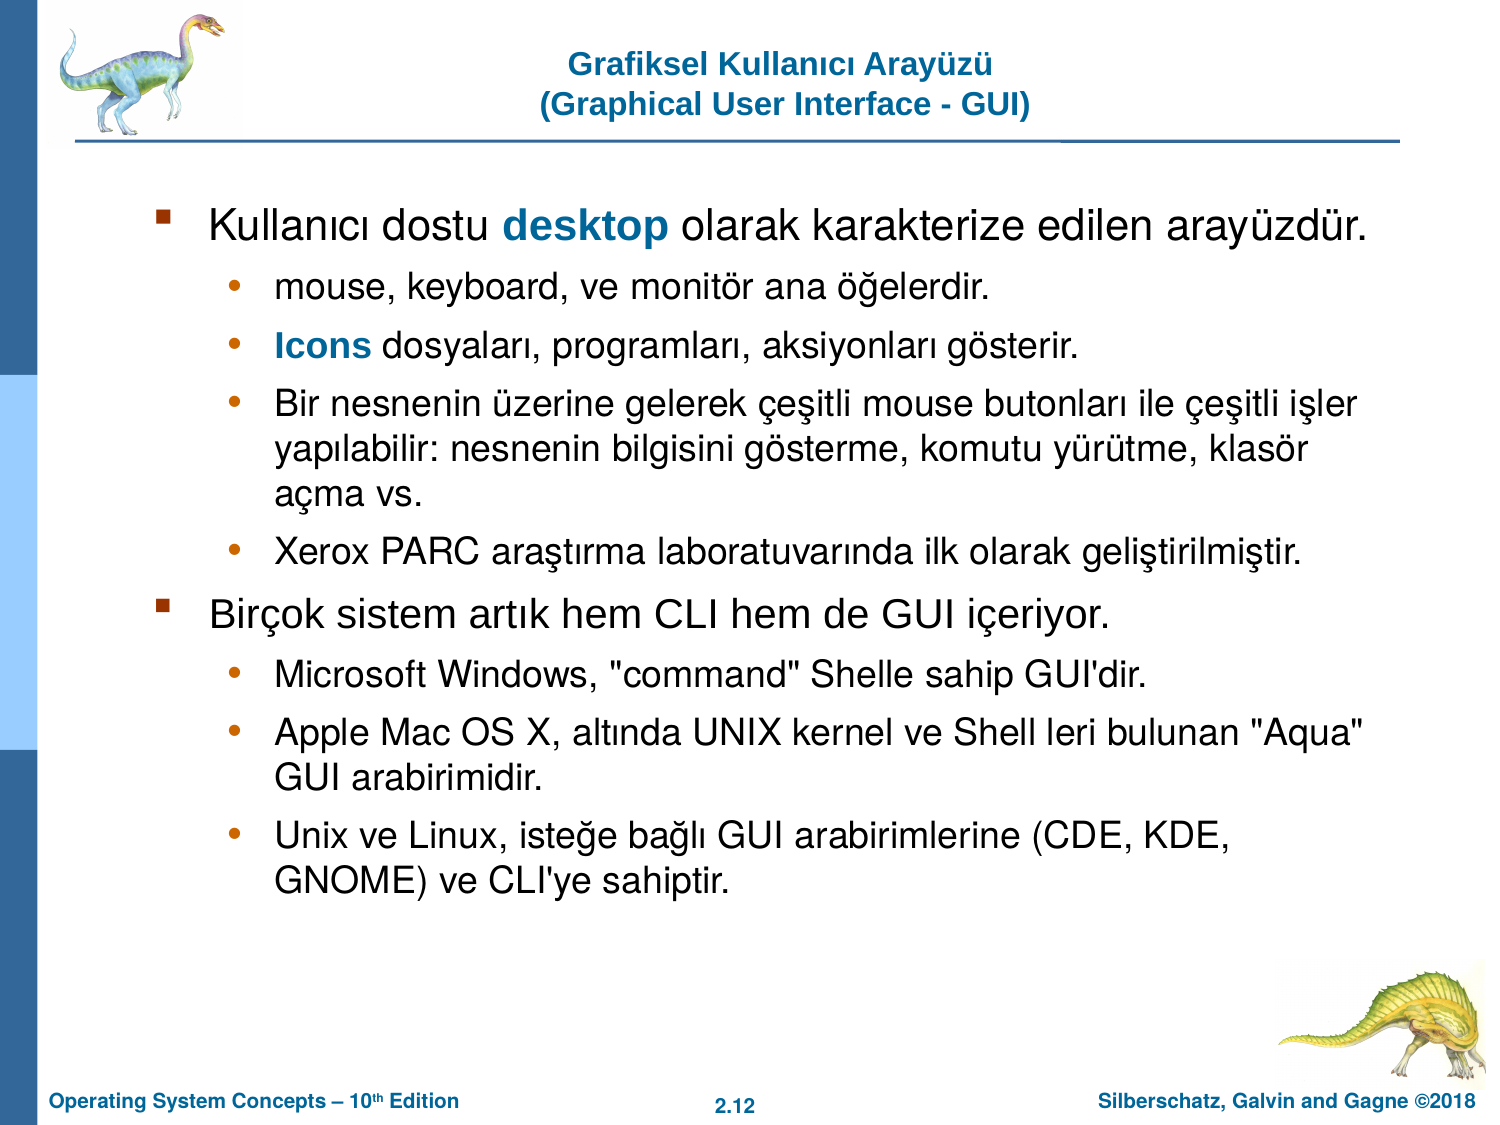

# Grafiksel Kullanıcı Arayüzü (Graphical User Interface - GUI)
Kullanıcı dostu desktop olarak karakterize edilen arayüzdür.
mouse, keyboard, ve monitör ana öğelerdir.
Icons dosyaları, programları, aksiyonları gösterir.
Bir nesnenin üzerine gelerek çeşitli mouse butonları ile çeşitli işler yapılabilir: nesnenin bilgisini gösterme, komutu yürütme, klasör açma vs.
Xerox PARC araştırma laboratuvarında ilk olarak geliştirilmiştir.
Birçok sistem artık hem CLI hem de GUI içeriyor.
Microsoft Windows, "command" Shelle sahip GUI'dir.
Apple Mac OS X, altında UNIX kernel ve Shell leri bulunan "Aqua" GUI arabirimidir.
Unix ve Linux, isteğe bağlı GUI arabirimlerine (CDE, KDE, GNOME) ve CLI'ye sahiptir.